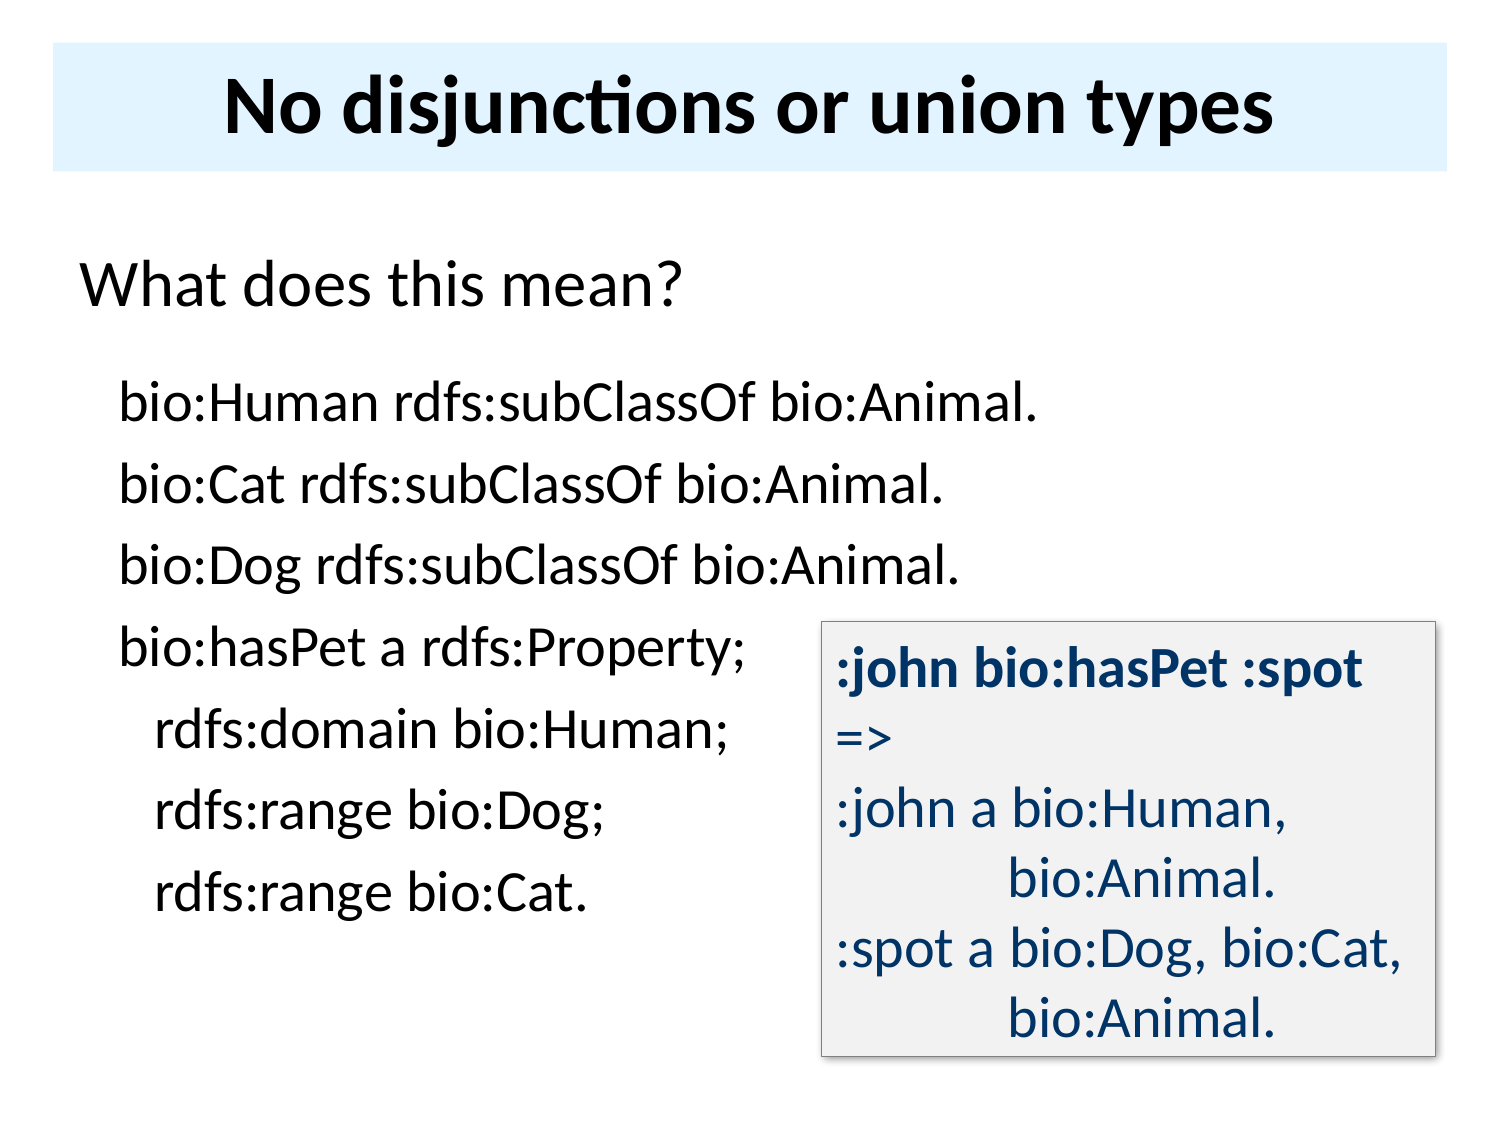

# No disjunctions or union types
What does this mean?

bio:Human rdfs:subClassOf bio:Animal.
bio:Cat rdfs:subClassOf bio:Animal.
bio:Dog rdfs:subClassOf bio:Animal.
bio:hasPet a rdfs:Property;
	rdfs:domain bio:Human;
	rdfs:range bio:Dog;
	rdfs:range bio:Cat.
:john bio:hasPet :spot
=>
:john a bio:Human,
             bio:Animal.
:spot a bio:Dog, bio:Cat,
             bio:Animal.